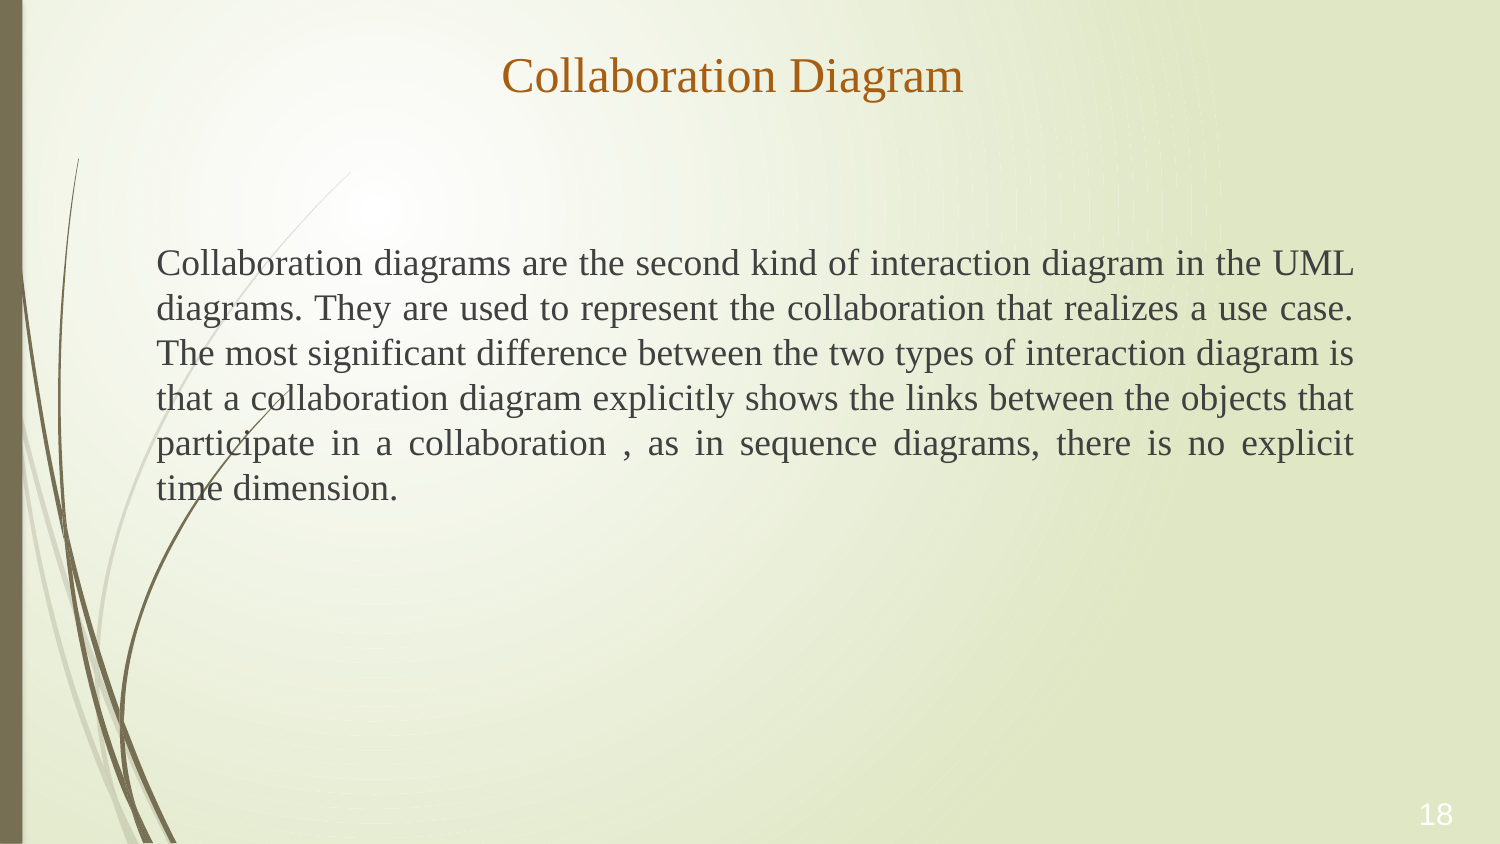

# Collaboration Diagram

Collaboration diagrams are the second kind of interaction diagram in the UML diagrams. They are used to represent the collaboration that realizes a use case. The most significant difference between the two types of interaction diagram is that a collaboration diagram explicitly shows the links between the objects that participate in a collaboration , as in sequence diagrams, there is no explicit time dimension.

18